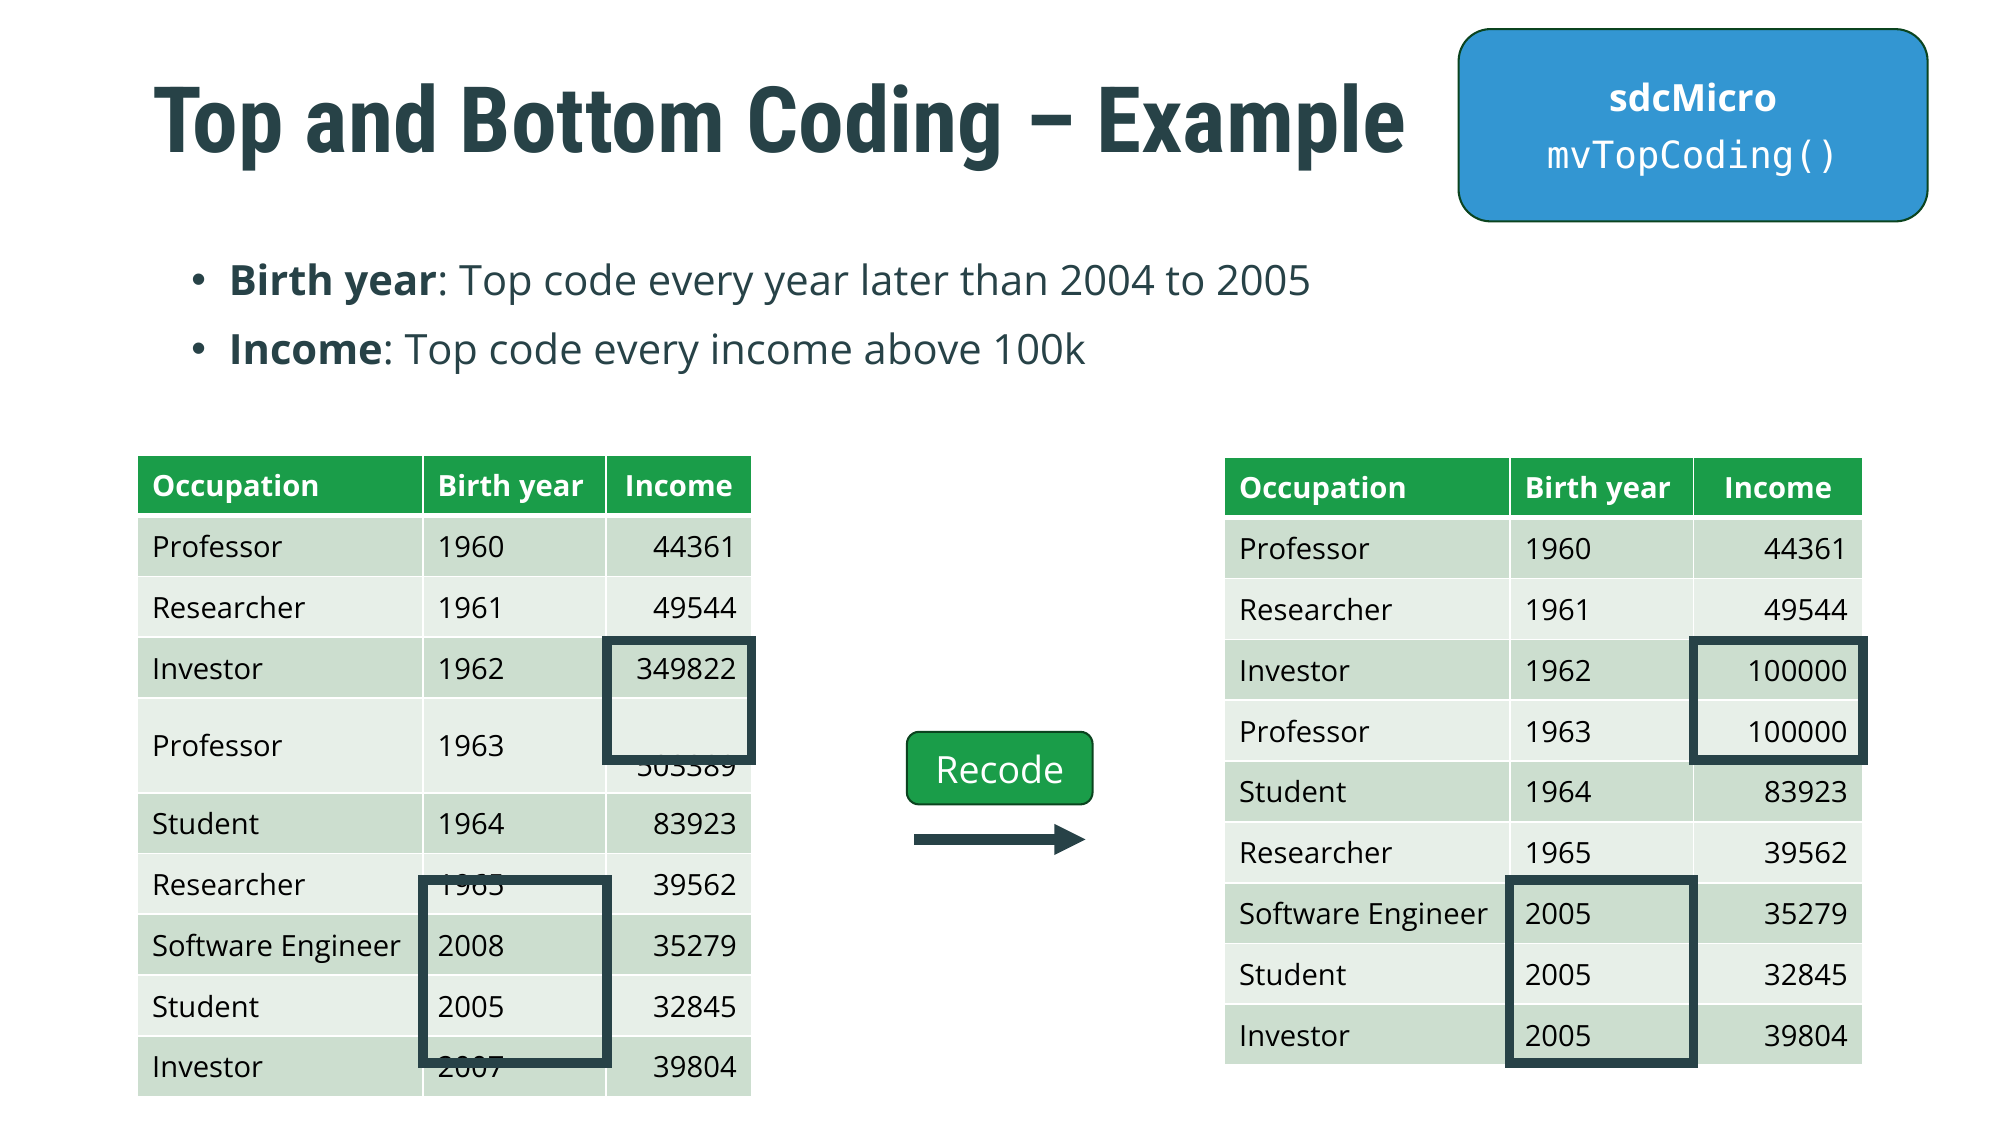

sdcMicro
mvTopCoding()
Top and Bottom Coding – Example
Birth year: Top code every year later than 2004 to 2005
Income: Top code every income above 100k
| Occupation | Birth year | Income |
| --- | --- | --- |
| Professor | 1960 | 44361 |
| Researcher | 1961 | 49544 |
| Investor | 1962 | 349822 |
| Professor | 1963 | 503389 |
| Student | 1964 | 83923 |
| Researcher | 1965 | 39562 |
| Software Engineer | 2008 | 35279 |
| Student | 2005 | 32845 |
| Investor | 2007 | 39804 |
| Occupation | Birth year | Income |
| --- | --- | --- |
| Professor | 1960 | 44361 |
| Researcher | 1961 | 49544 |
| Investor | 1962 | >100000 |
| Professor | 1963 | >100000 |
| Student | 1964 | 83923 |
| Researcher | 1965 | 39562 |
| Software Engineer | 2005 | 35279 |
| Student | 2005 | 32845 |
| Investor | 2005 | 39804 |
| Occupation | Birth year | Income |
| --- | --- | --- |
| Professor | 1960 | 44361 |
| Researcher | 1961 | 49544 |
| Investor | 1962 | 100000 |
| Professor | 1963 | 100000 |
| Student | 1964 | 83923 |
| Researcher | 1965 | 39562 |
| Software Engineer | 2005 | 35279 |
| Student | 2005 | 32845 |
| Investor | 2005 | 39804 |

Recode